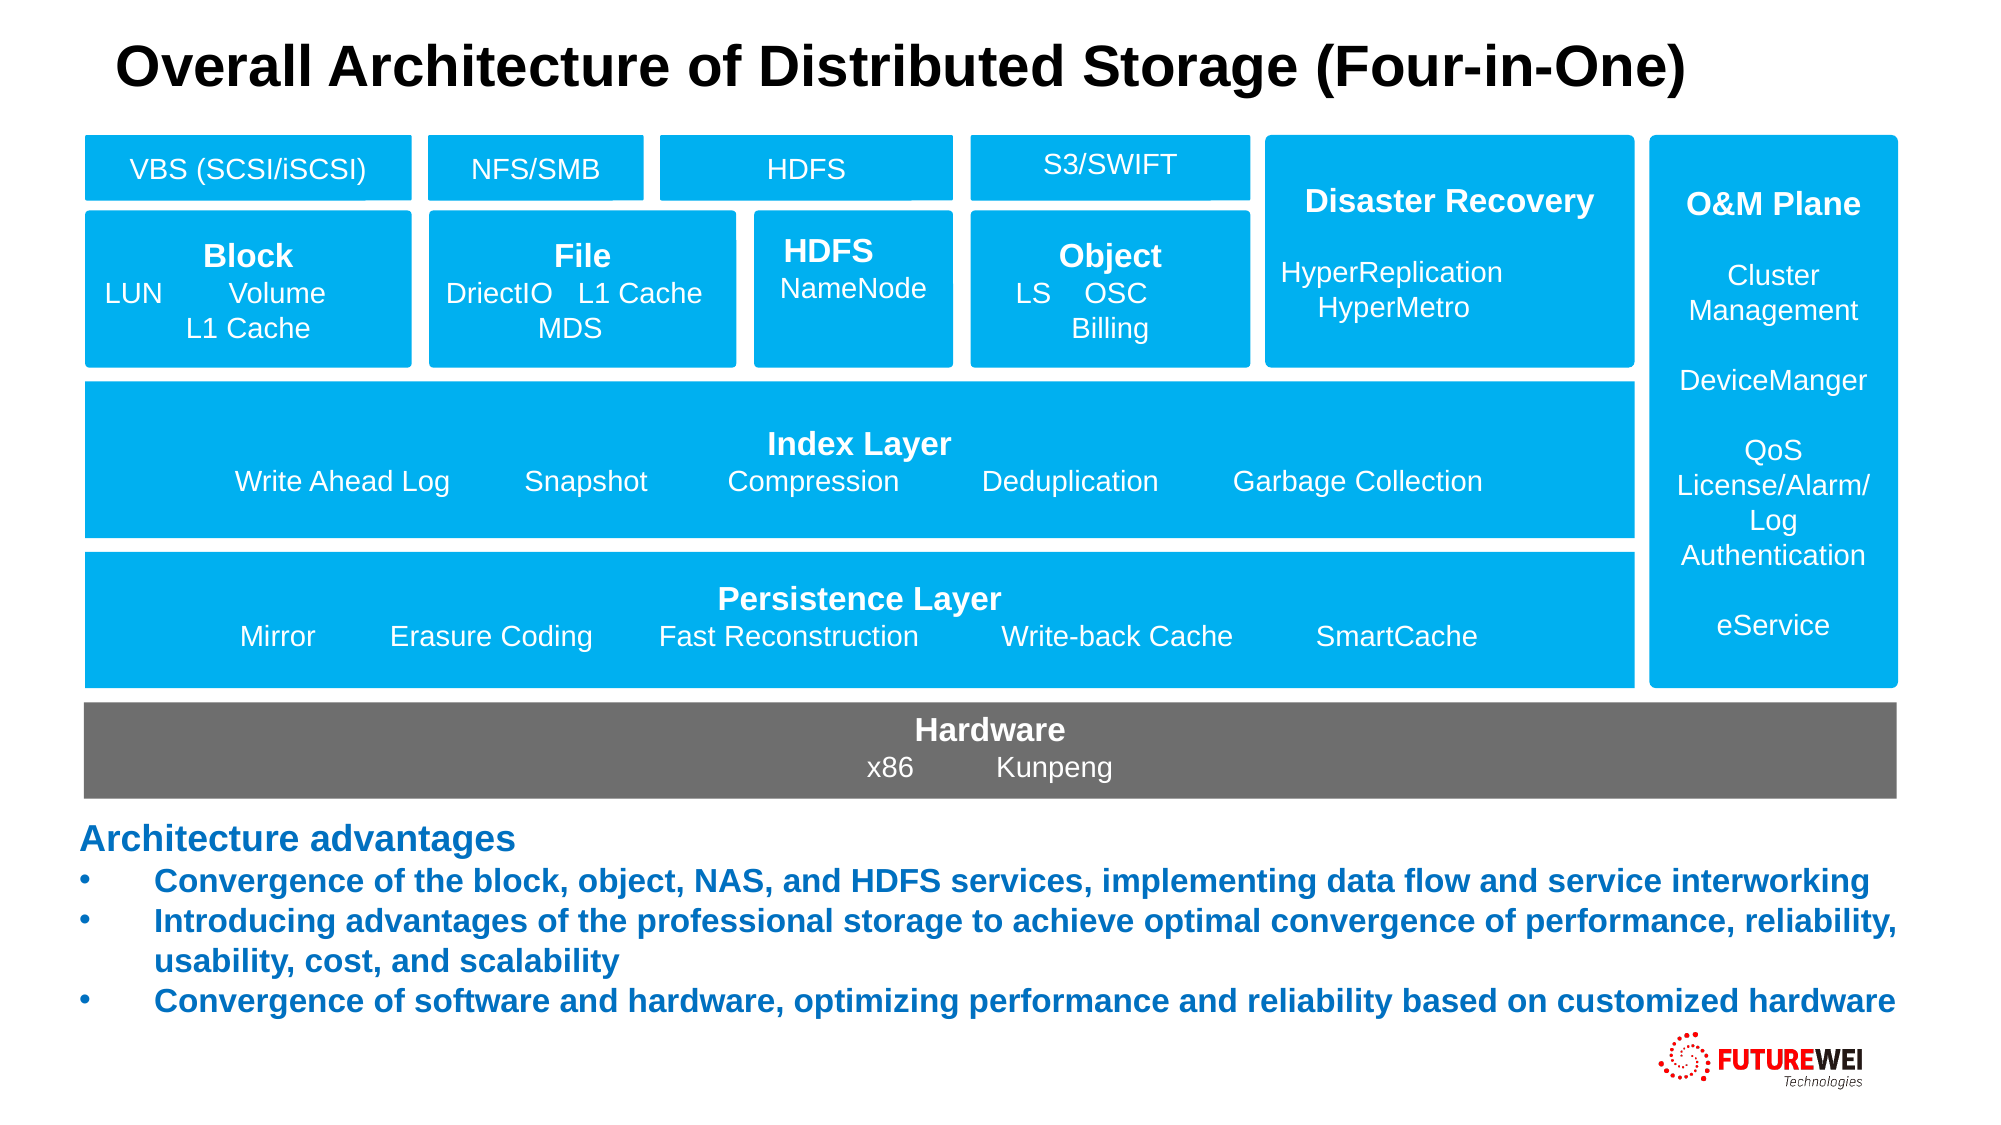

Overall Architecture of Distributed Storage (Four-in-One)
VBS (SCSI/iSCSI)
NFS/SMB
HDFS
S3/SWIFT
Block
LUN        Volume
L1 Cache
File
DriectIO   L1 Cache       MDS
Object
LS    OSC        Billing
Disaster Recovery

HyperReplication
HyperMetro
Index Layer
Write Ahead Log         Snapshot          Compression          Deduplication         Garbage Collection
Persistence Layer
Mirror         Erasure Coding        Fast Reconstruction          Write-back Cache          SmartCache
HDFS
NameNode

O&M Plane

Cluster Management

DeviceManger

QoS
License/Alarm/
Log
Authentication

eService
Hardware
x86          Kunpeng
Architecture advantages
Convergence of the block, object, NAS, and HDFS services, implementing data flow and service interworking
Introducing advantages of the professional storage to achieve optimal convergence of performance, reliability, usability, cost, and scalability
Convergence of software and hardware, optimizing performance and reliability based on customized hardware